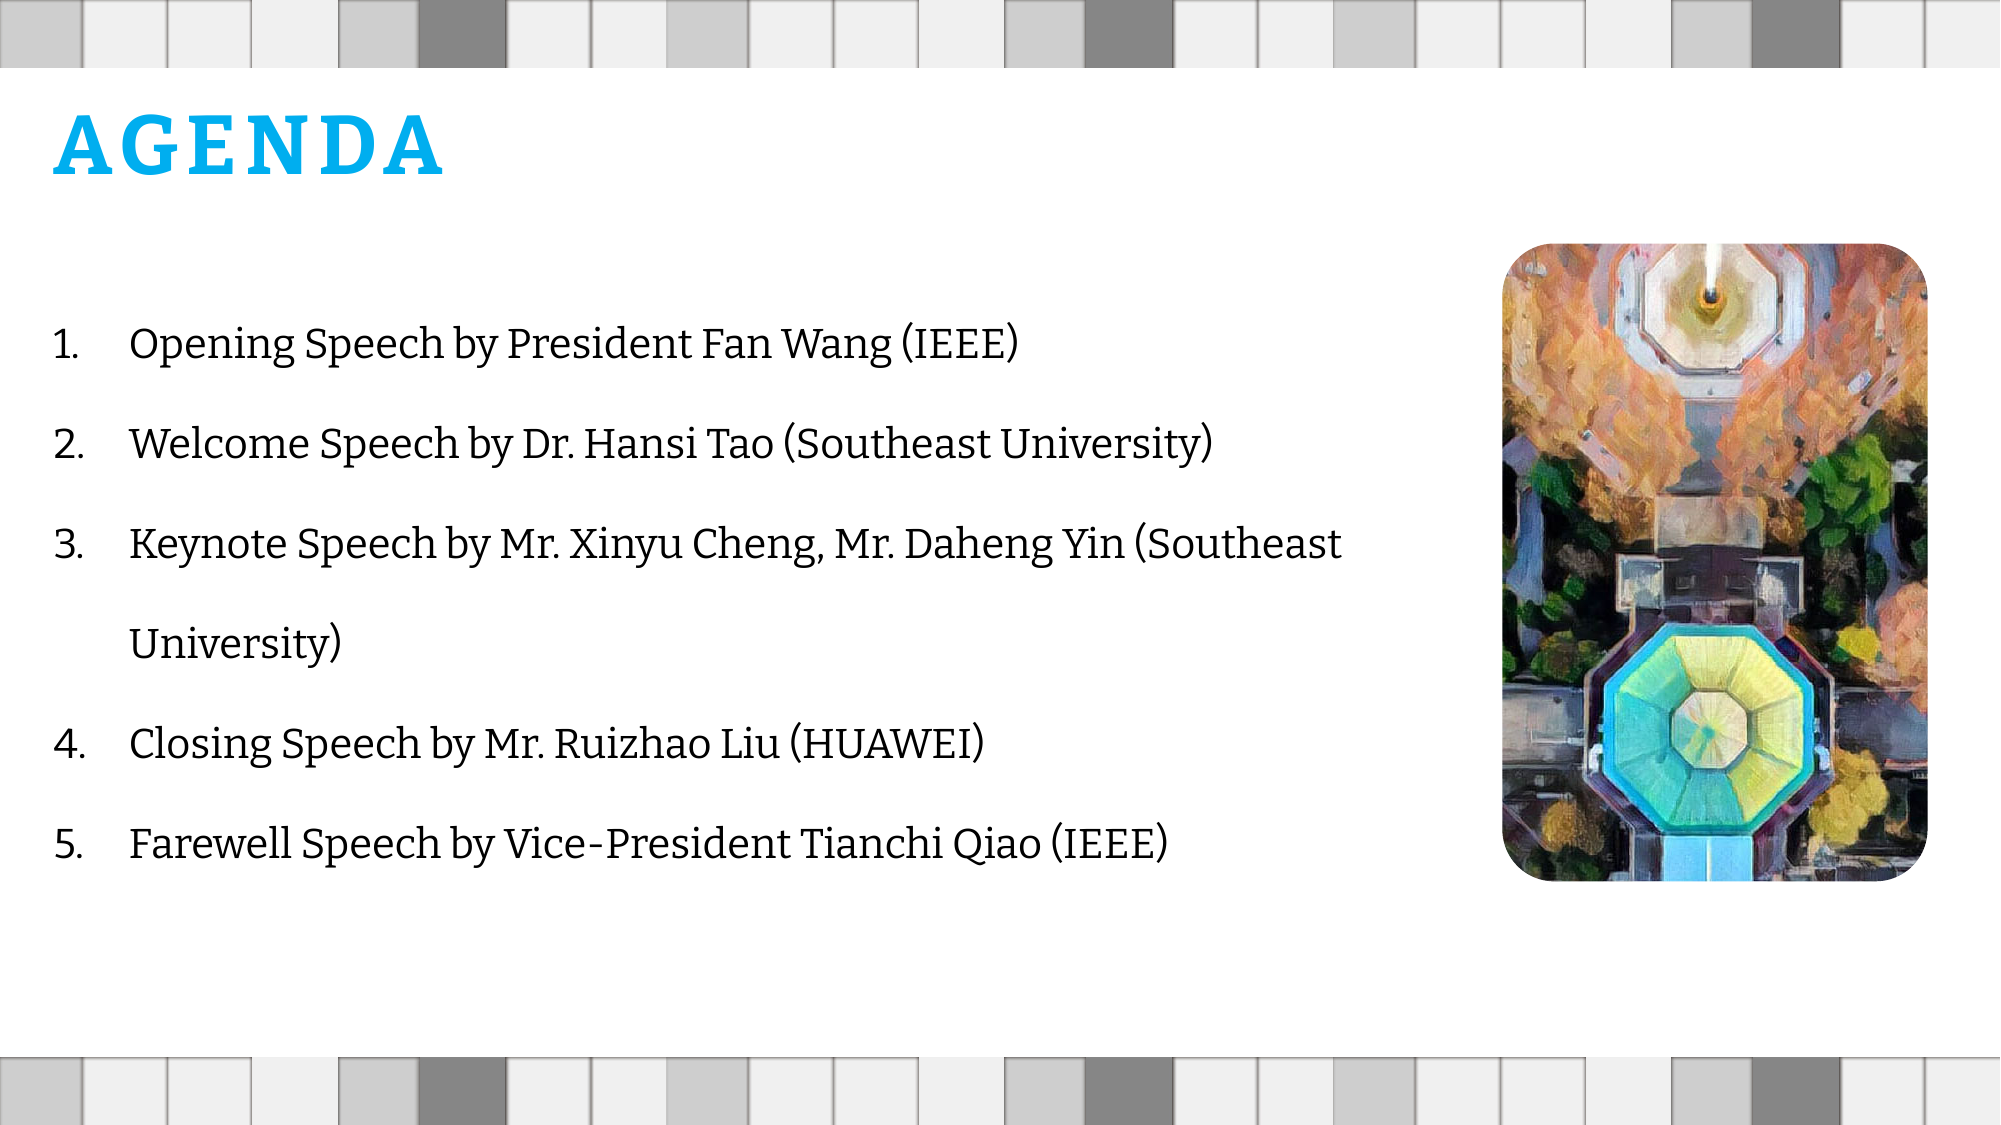

AGENDA

Opening Speech by President Fan Wang (IEEE)
Welcome Speech by Dr. Hansi Tao (Southeast University)
Keynote Speech by Mr. Xinyu Cheng, Mr. Daheng Yin (Southeast University)
Closing Speech by Mr. Ruizhao Liu (HUAWEI)
Farewell Speech by Vice-President Tianchi Qiao (IEEE)